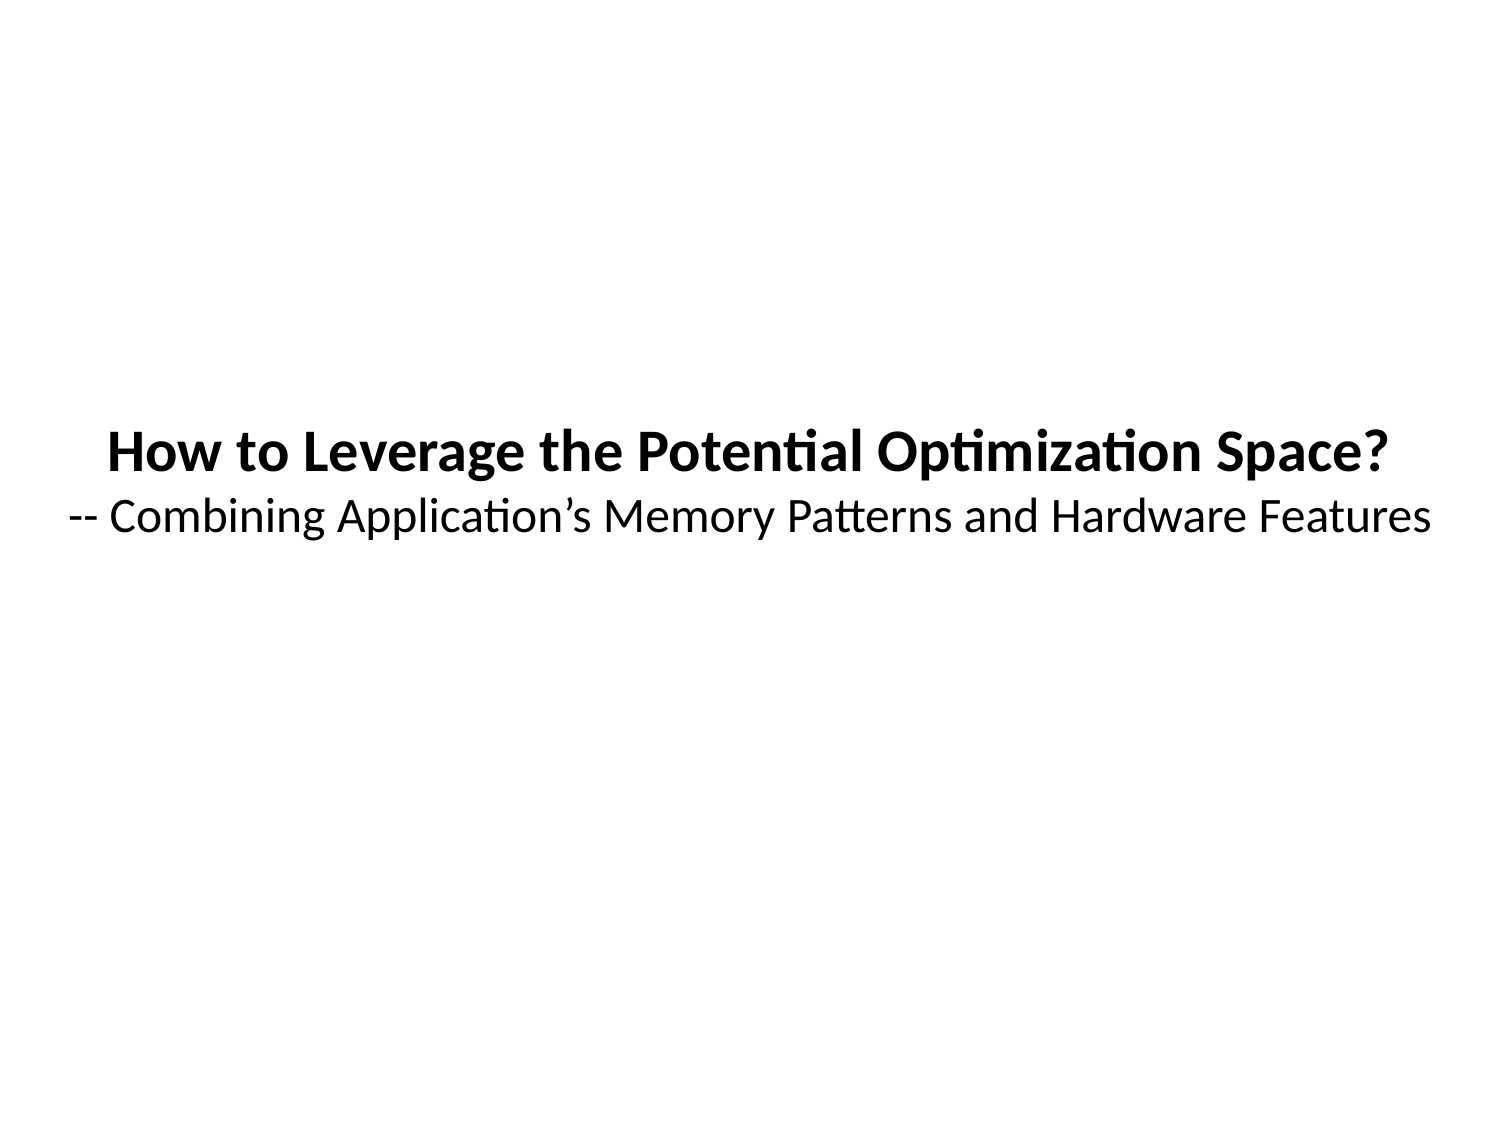

# How to Leverage the Potential Optimization Space? -- Combining Application’s Memory Patterns and Hardware Features